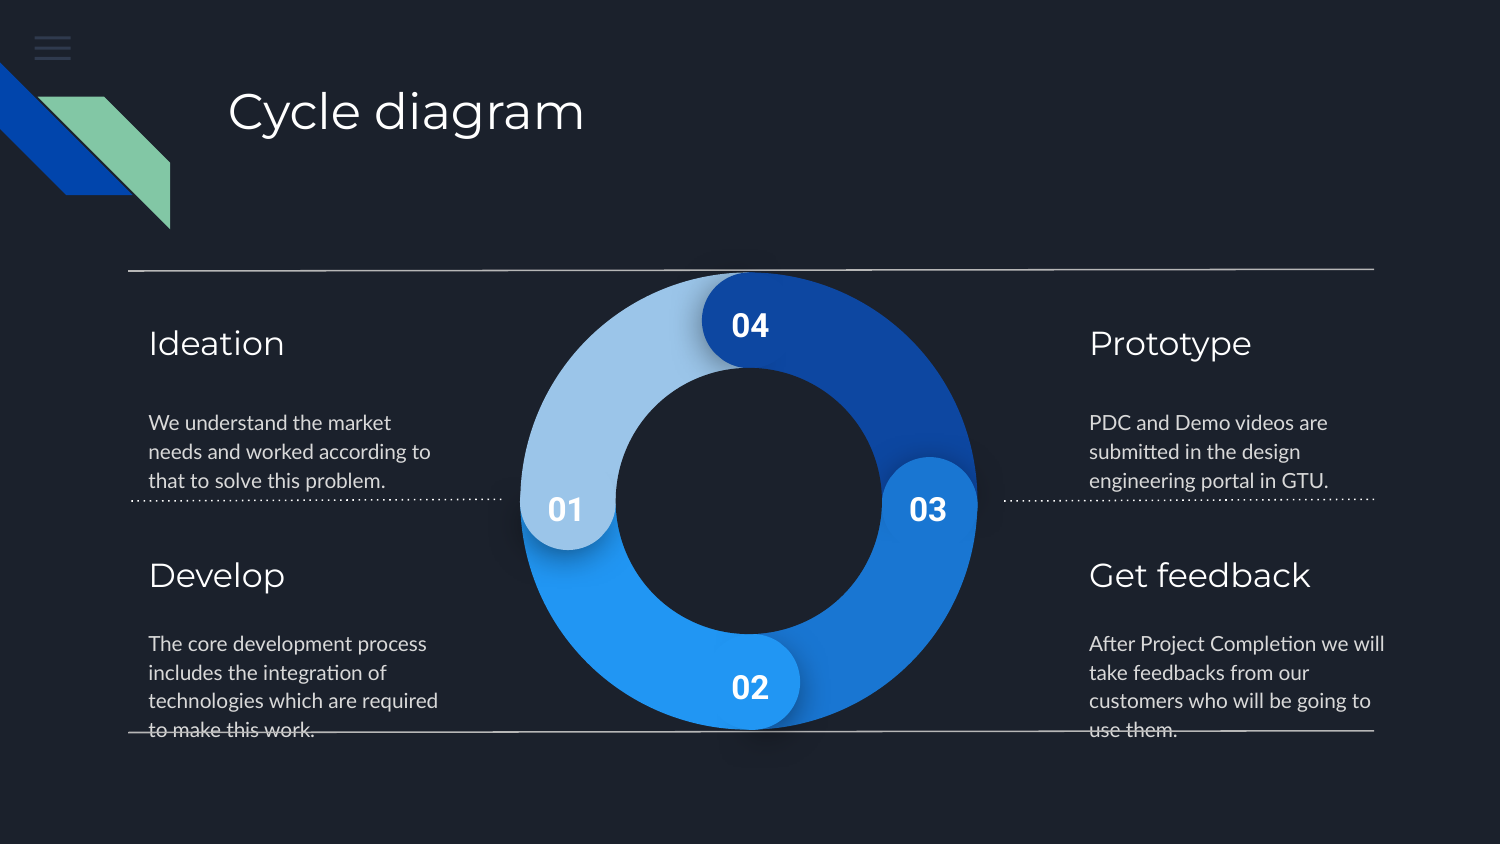

# Cycle diagram

04
Ideation
Prototype

We understand the market needs and worked according to that to solve this problem.
PDC and Demo videos are submitted in the design engineering portal in GTU.

01
03
Develop
Get feedback

The core development process includes the integration of technologies which are required to make this work.
After Project Completion we will take feedbacks from our customers who will be going to use them.
02